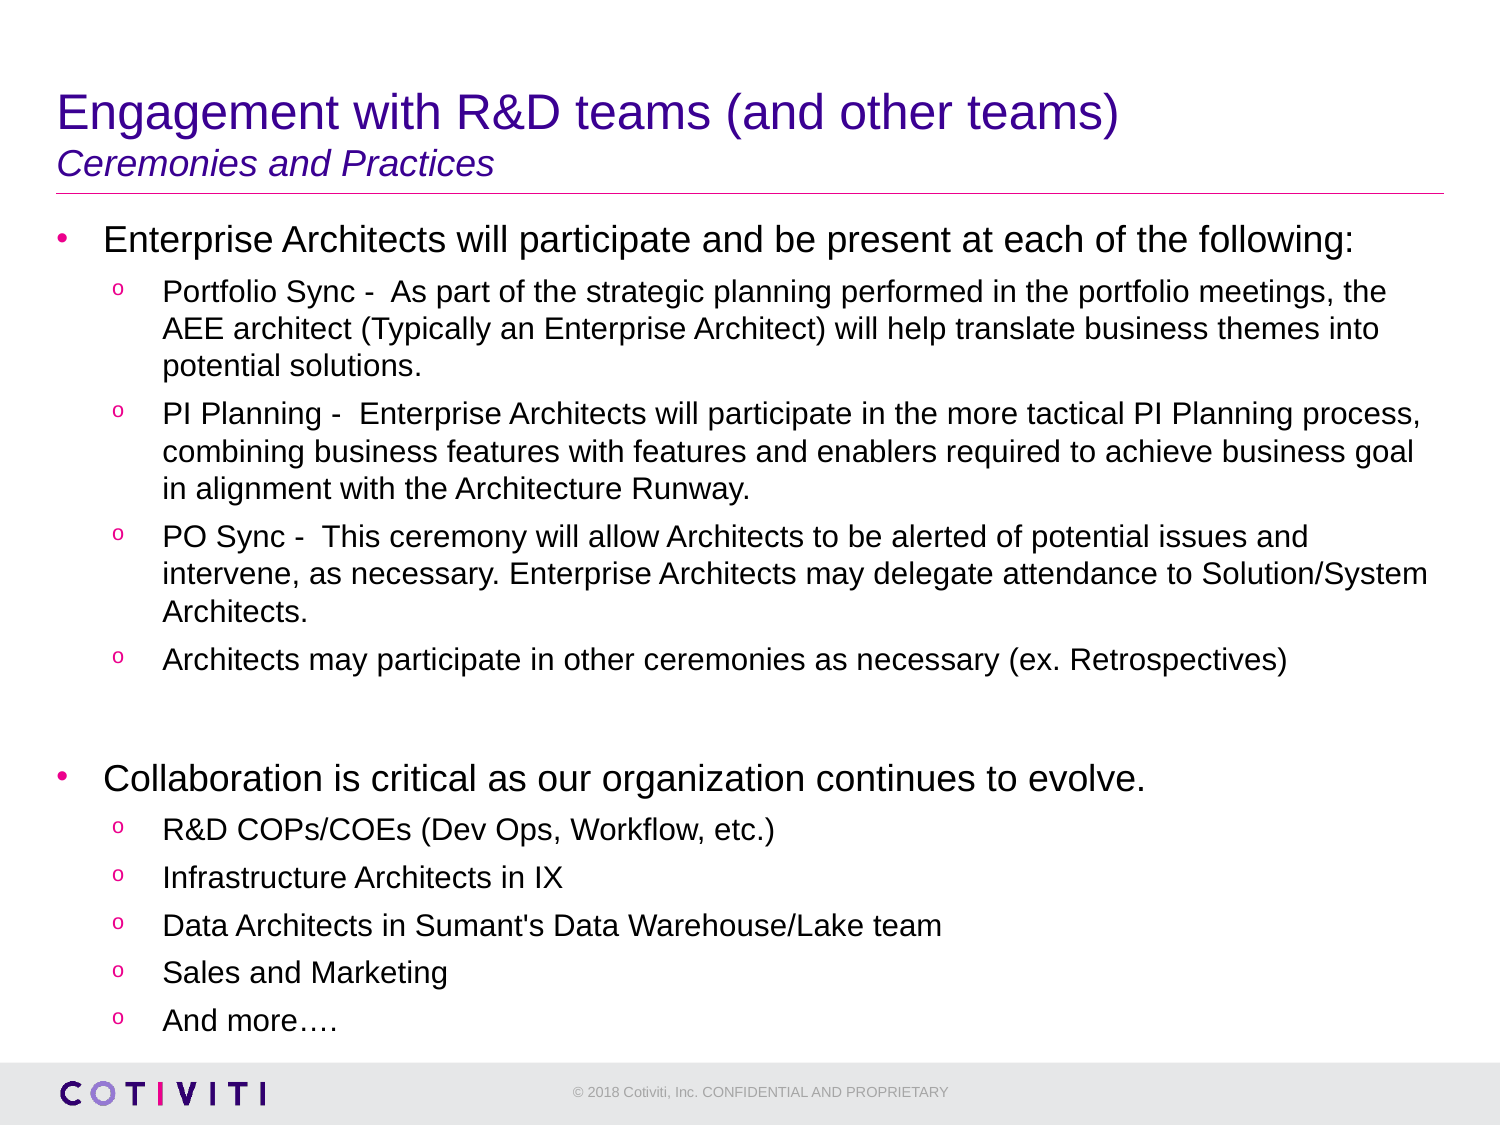

# Engagement with R&D teams (and other teams) Ceremonies and Practices
Enterprise Architects will participate and be present at each of the following:
Portfolio Sync -  As part of the strategic planning performed in the portfolio meetings, the AEE architect (Typically an Enterprise Architect) will help translate business themes into potential solutions.
PI Planning -  Enterprise Architects will participate in the more tactical PI Planning process, combining business features with features and enablers required to achieve business goal in alignment with the Architecture Runway.
PO Sync -  This ceremony will allow Architects to be alerted of potential issues and intervene, as necessary. Enterprise Architects may delegate attendance to Solution/System Architects.
Architects may participate in other ceremonies as necessary (ex. Retrospectives)

Collaboration is critical as our organization continues to evolve.
R&D COPs/COEs (Dev Ops, Workflow, etc.)
Infrastructure Architects in IX
Data Architects in Sumant's Data Warehouse/Lake team
Sales and Marketing
And more….